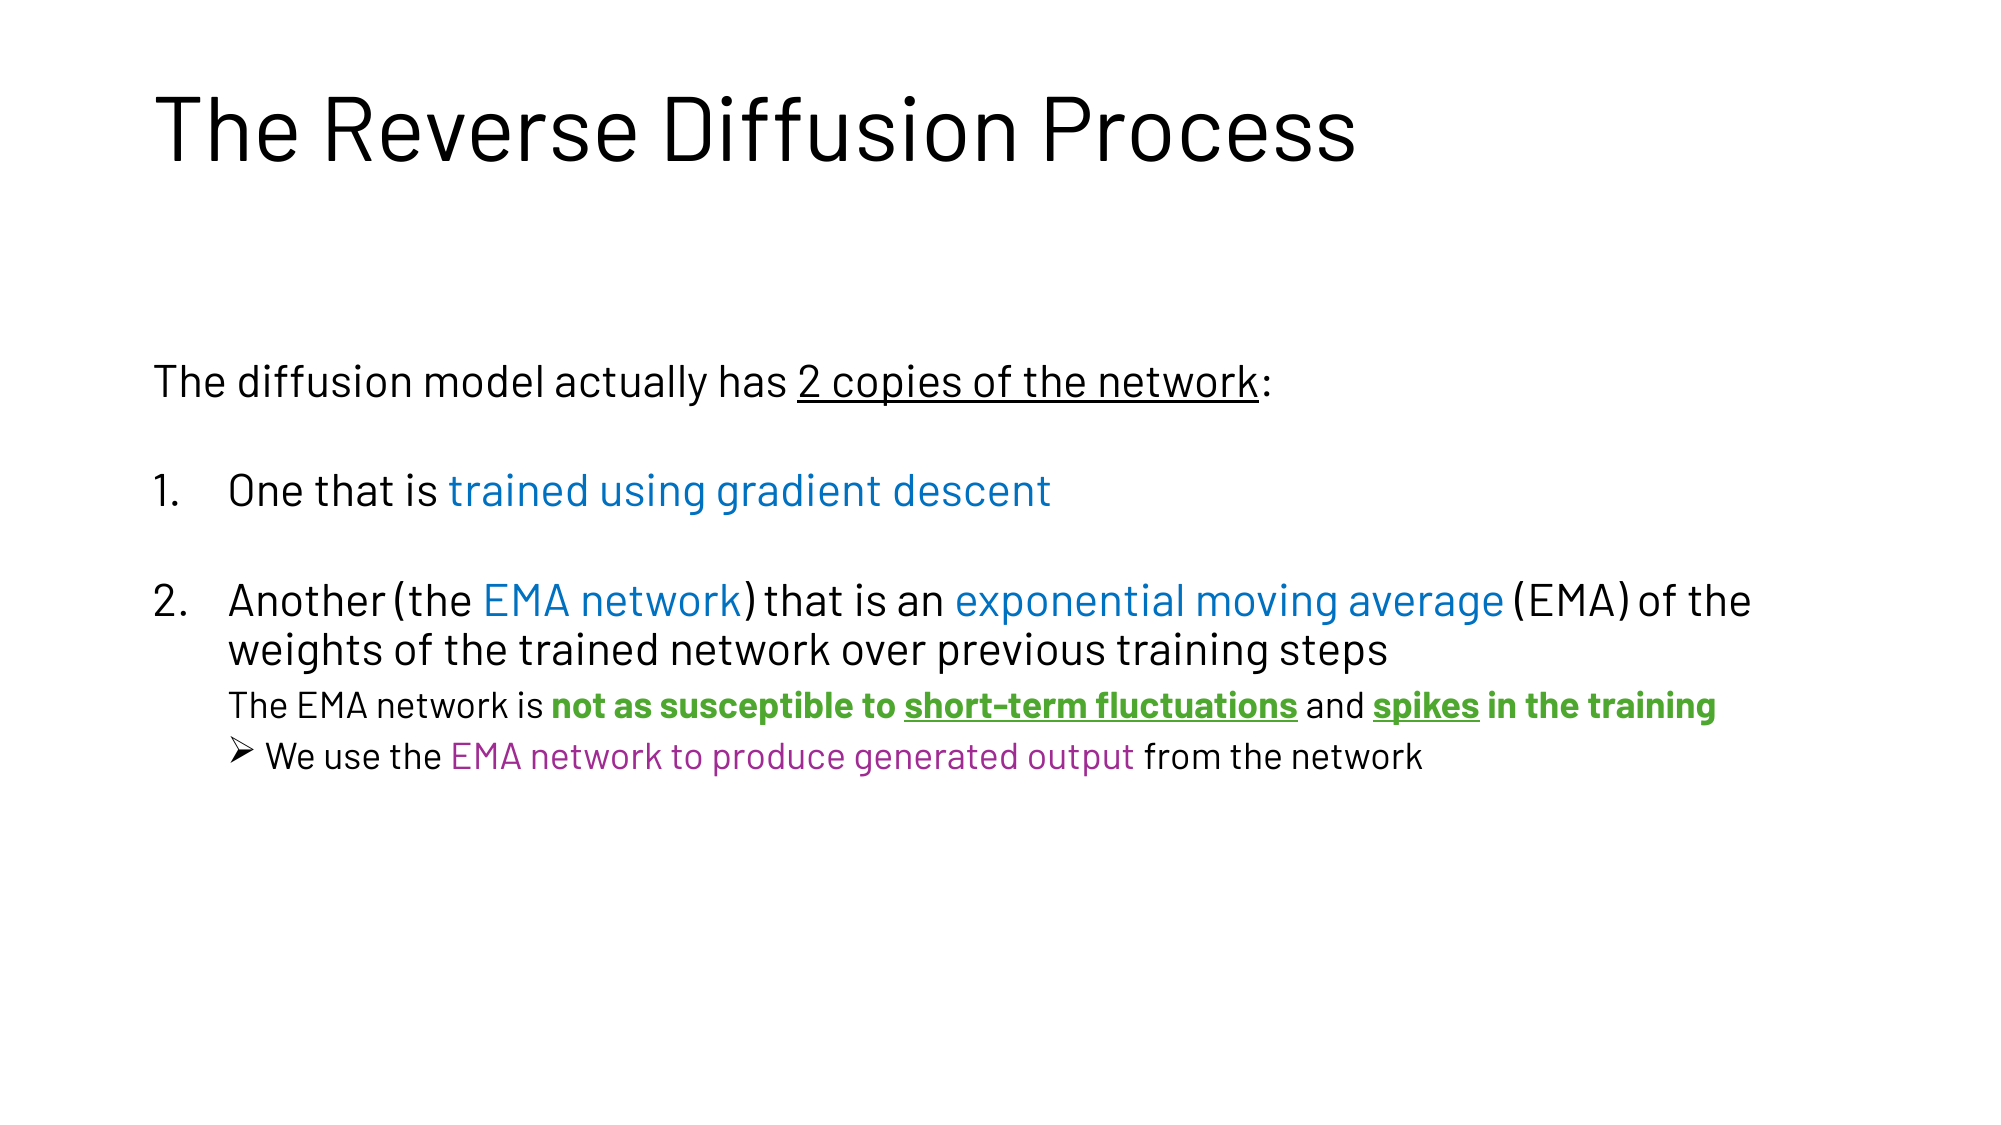

# The Reverse Diffusion Process

The diffusion model actually has 2 copies of the network:

One that is trained using gradient descent

Another (the EMA network) that is an exponential moving average (EMA) of the weights of the trained network over previous training steps
The EMA network is not as susceptible to short-term fluctuations and spikes in the training
We use the EMA network to produce generated output from the network